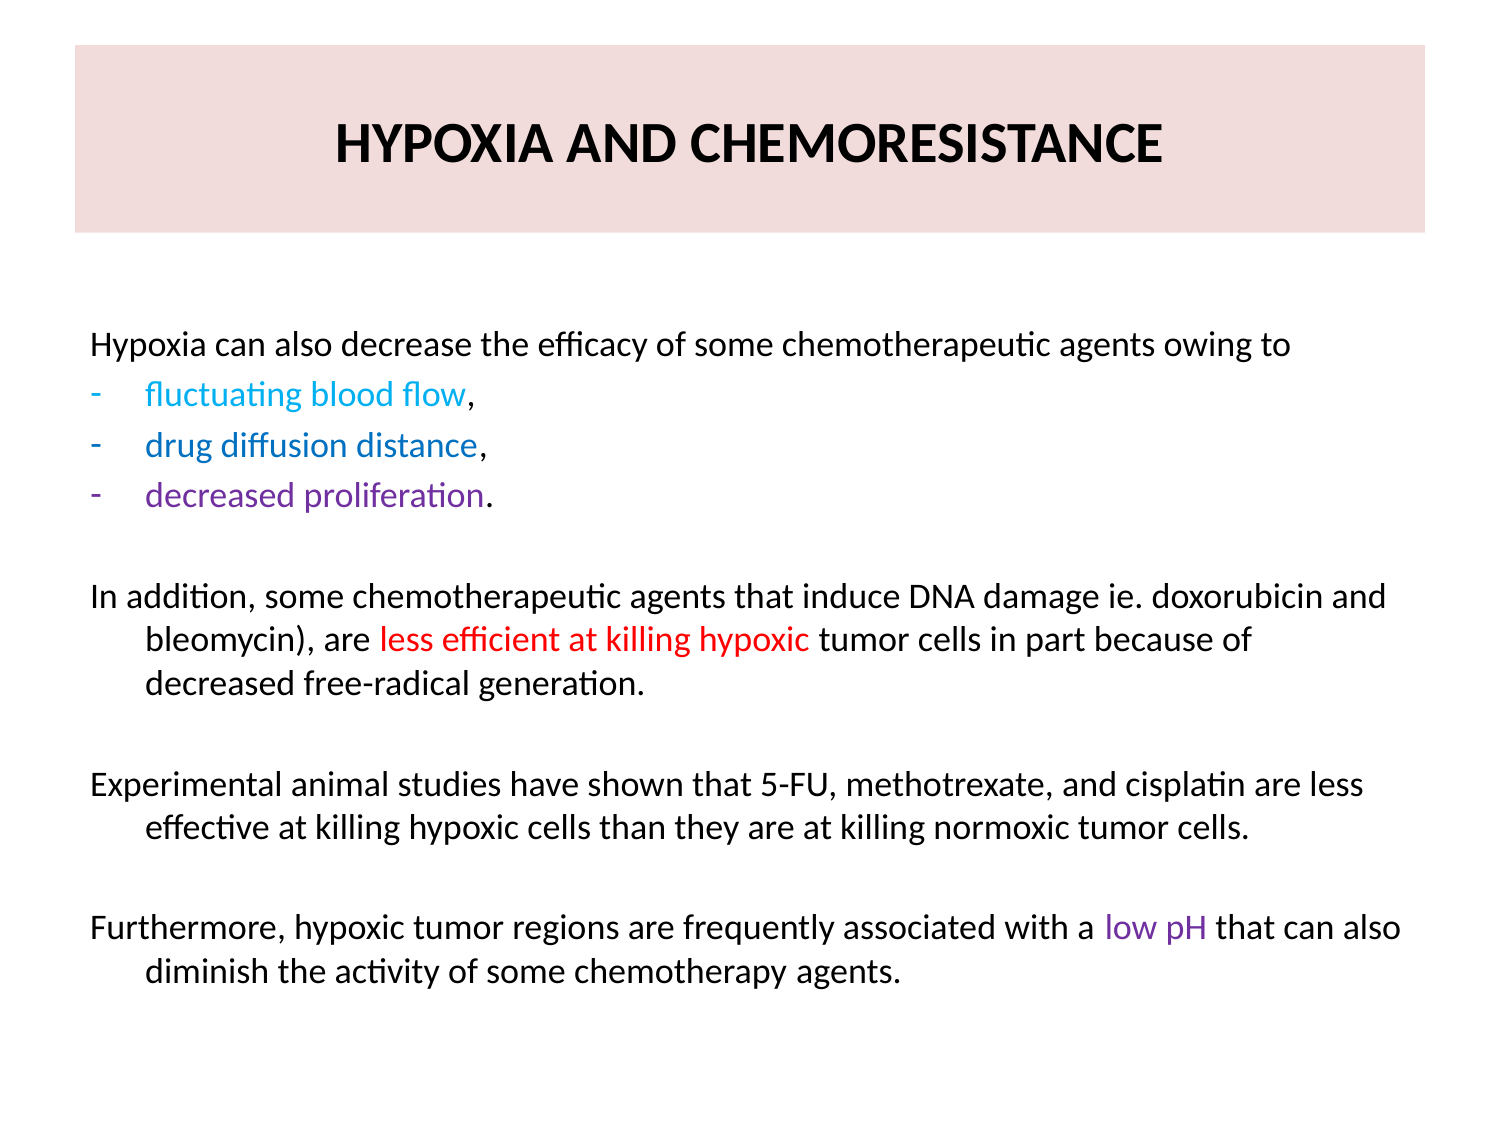

# HYPOXIA AND CHEMORESISTANCE

Hypoxia can also decrease the efficacy of some chemotherapeutic agents owing to
fluctuating blood flow,
drug diffusion distance,
decreased proliferation.

In addition, some chemotherapeutic agents that induce DNA damage ie. doxorubicin and bleomycin), are less efficient at killing hypoxic tumor cells in part because of decreased free-radical generation.

Experimental animal studies have shown that 5-FU, methotrexate, and cisplatin are less effective at killing hypoxic cells than they are at killing normoxic tumor cells.

Furthermore, hypoxic tumor regions are frequently associated with a low pH that can also diminish the activity of some chemotherapy agents.